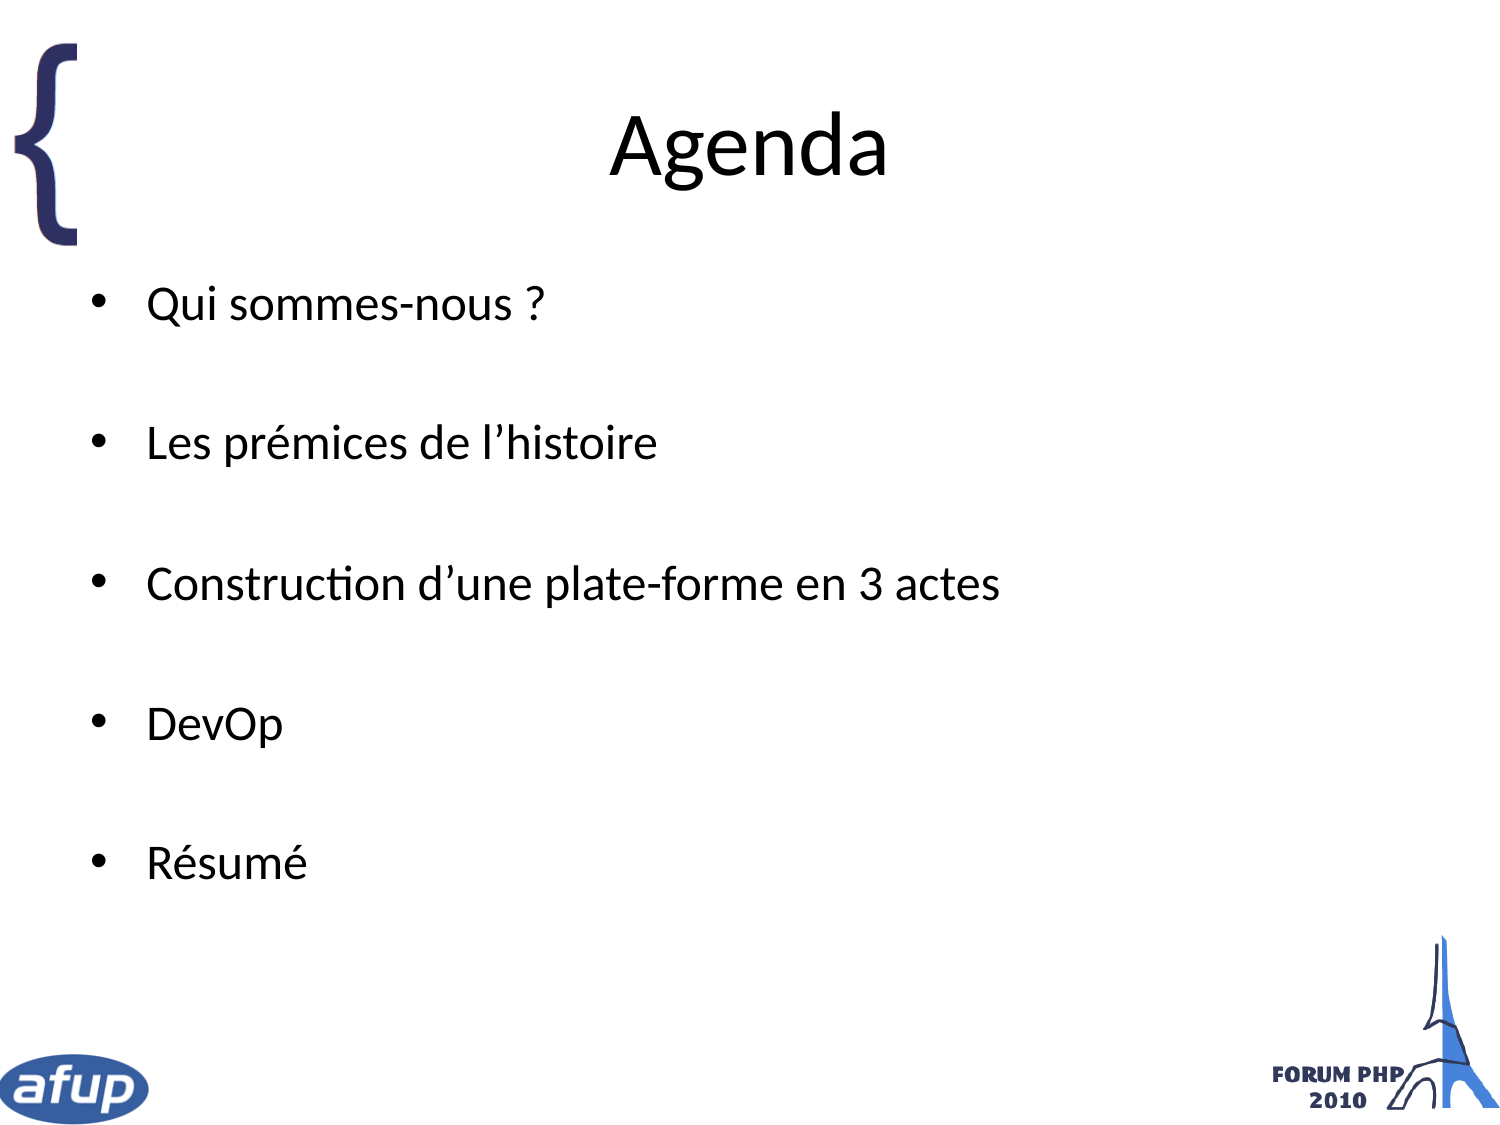

# Agenda
Qui sommes-nous ?

Les prémices de l’histoire

Construction d’une plate-forme en 3 actes

DevOp

Résumé